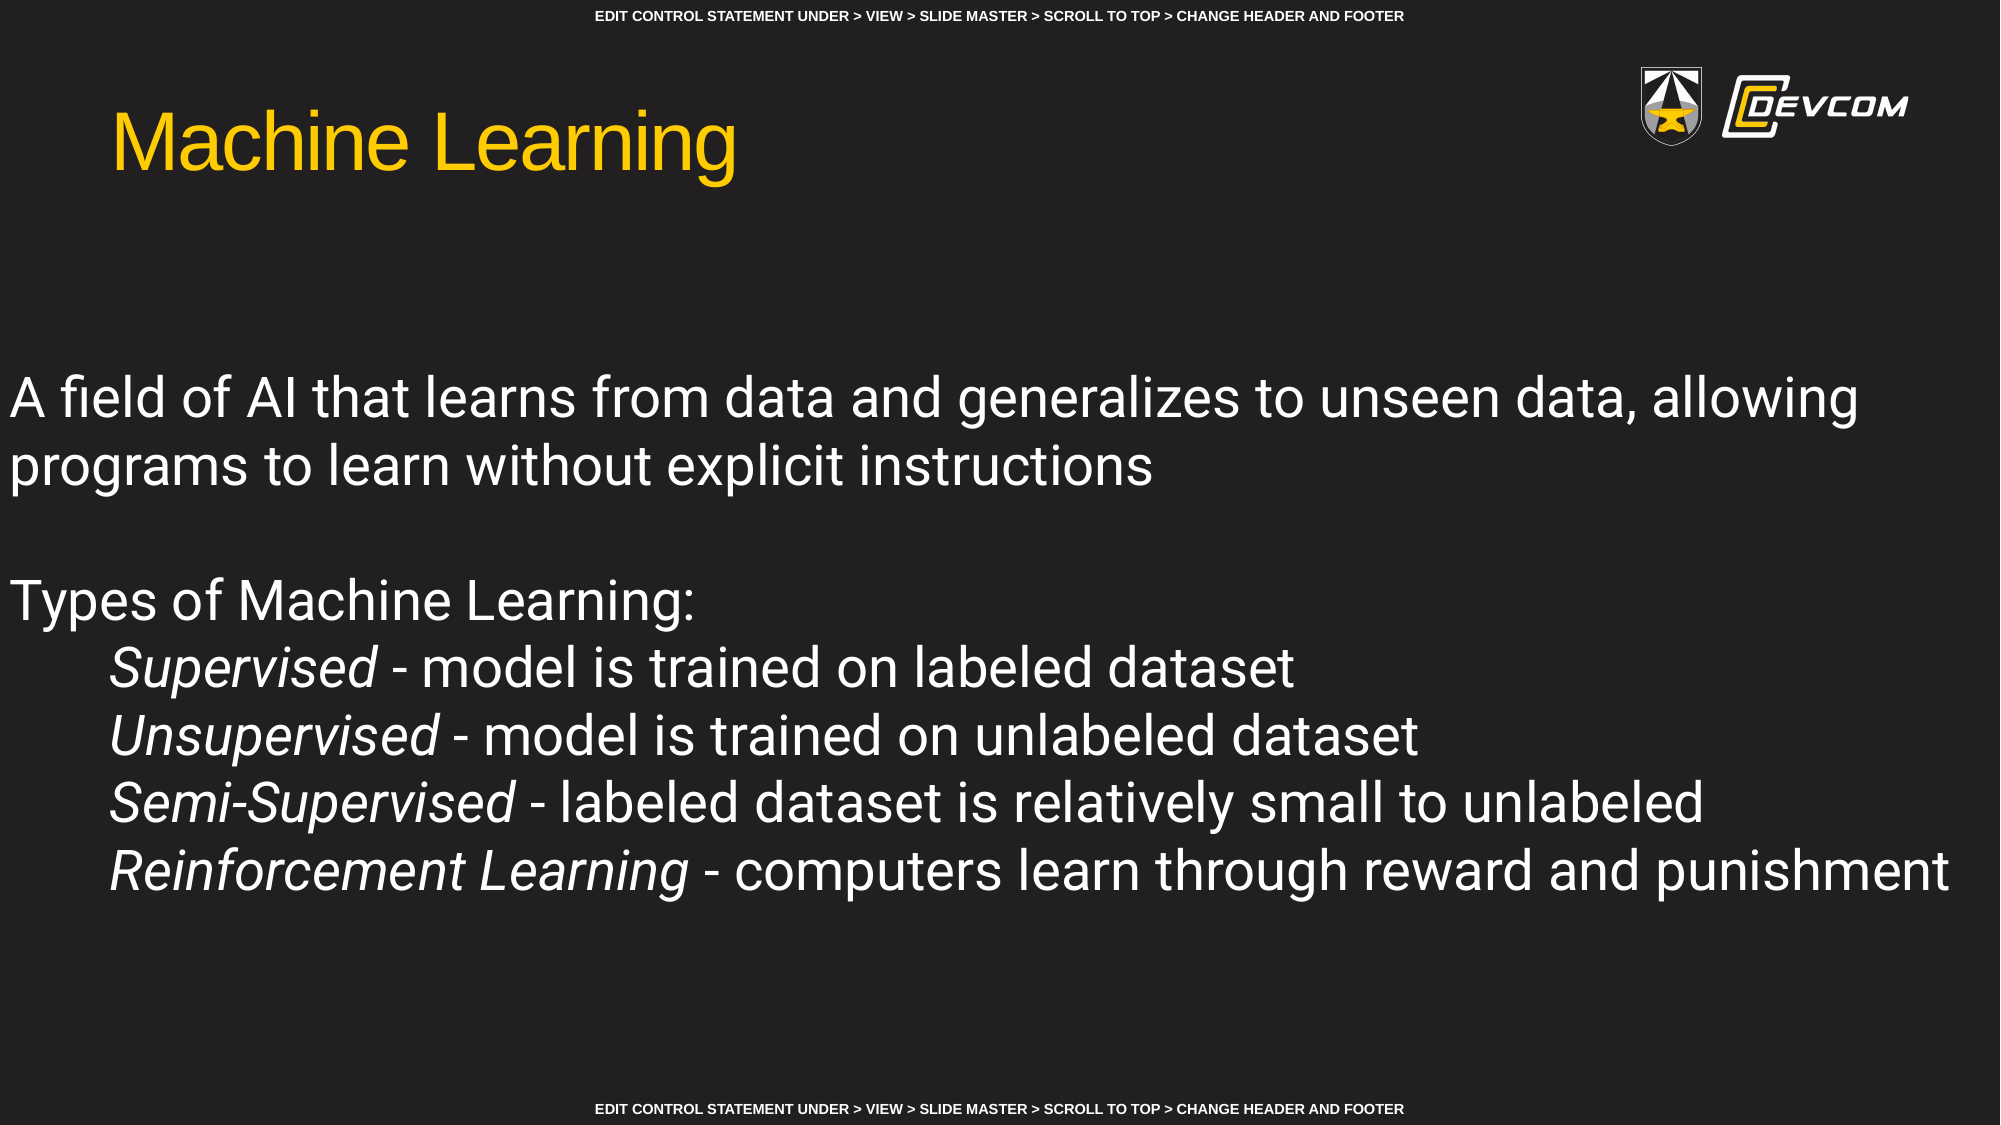

# Machine Learning
A field of AI that learns from data and generalizes to unseen data, allowing programs to learn without explicit instructions

Types of Machine Learning:
Supervised - model is trained on labeled dataset
Unsupervised - model is trained on unlabeled dataset
Semi-Supervised - labeled dataset is relatively small to unlabeled
Reinforcement Learning - computers learn through reward and punishment